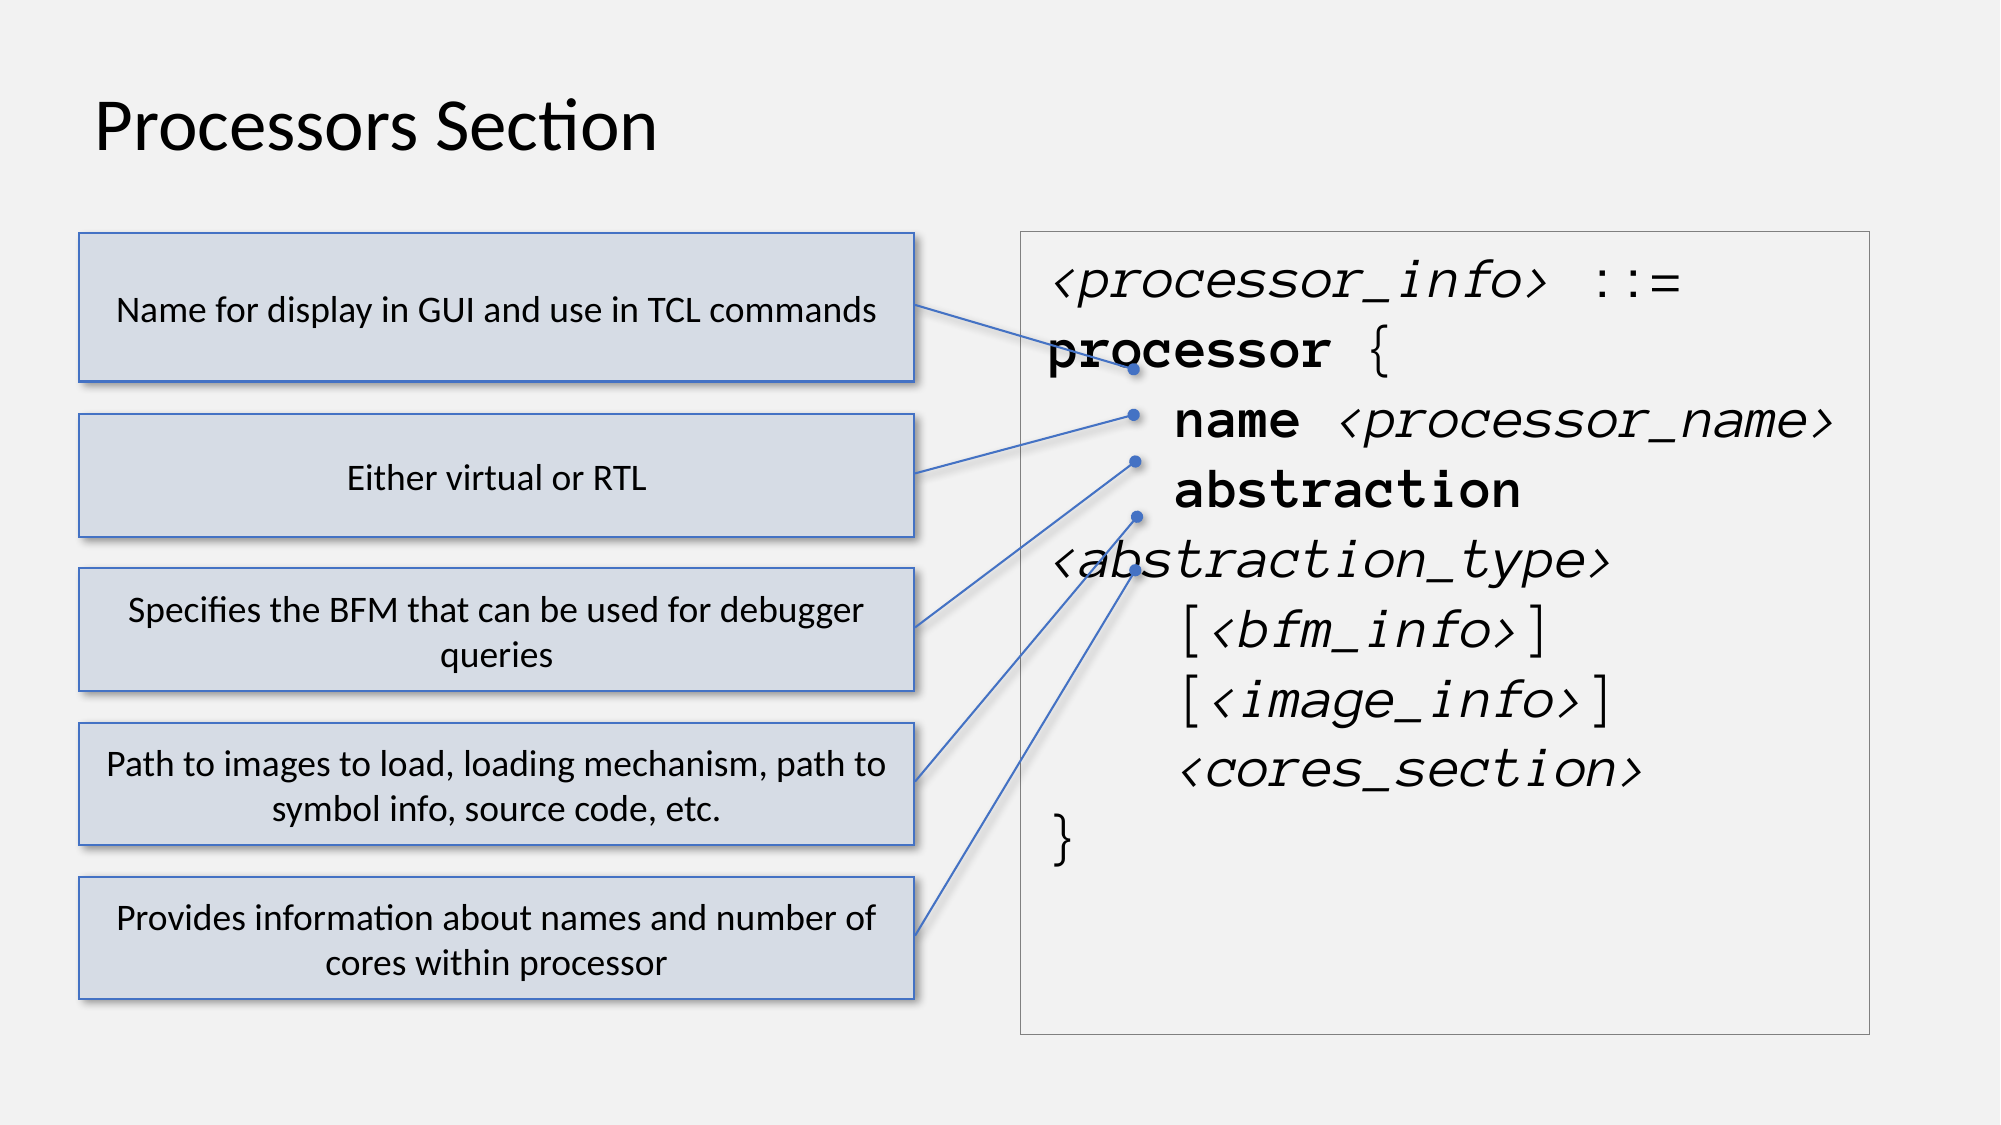

# Processors Section
<processor_info> ::=
processor {
    name <processor_name>
    abstraction <abstraction_type>
    [<bfm_info>]
    [<image_info>]
    <cores_section>
}

Name for display in GUI and use in TCL commands
Either virtual or RTL
Specifies the BFM that can be used for debugger queries
Path to images to load, loading mechanism, path to symbol info, source code, etc.
Provides information about names and number of cores within processor